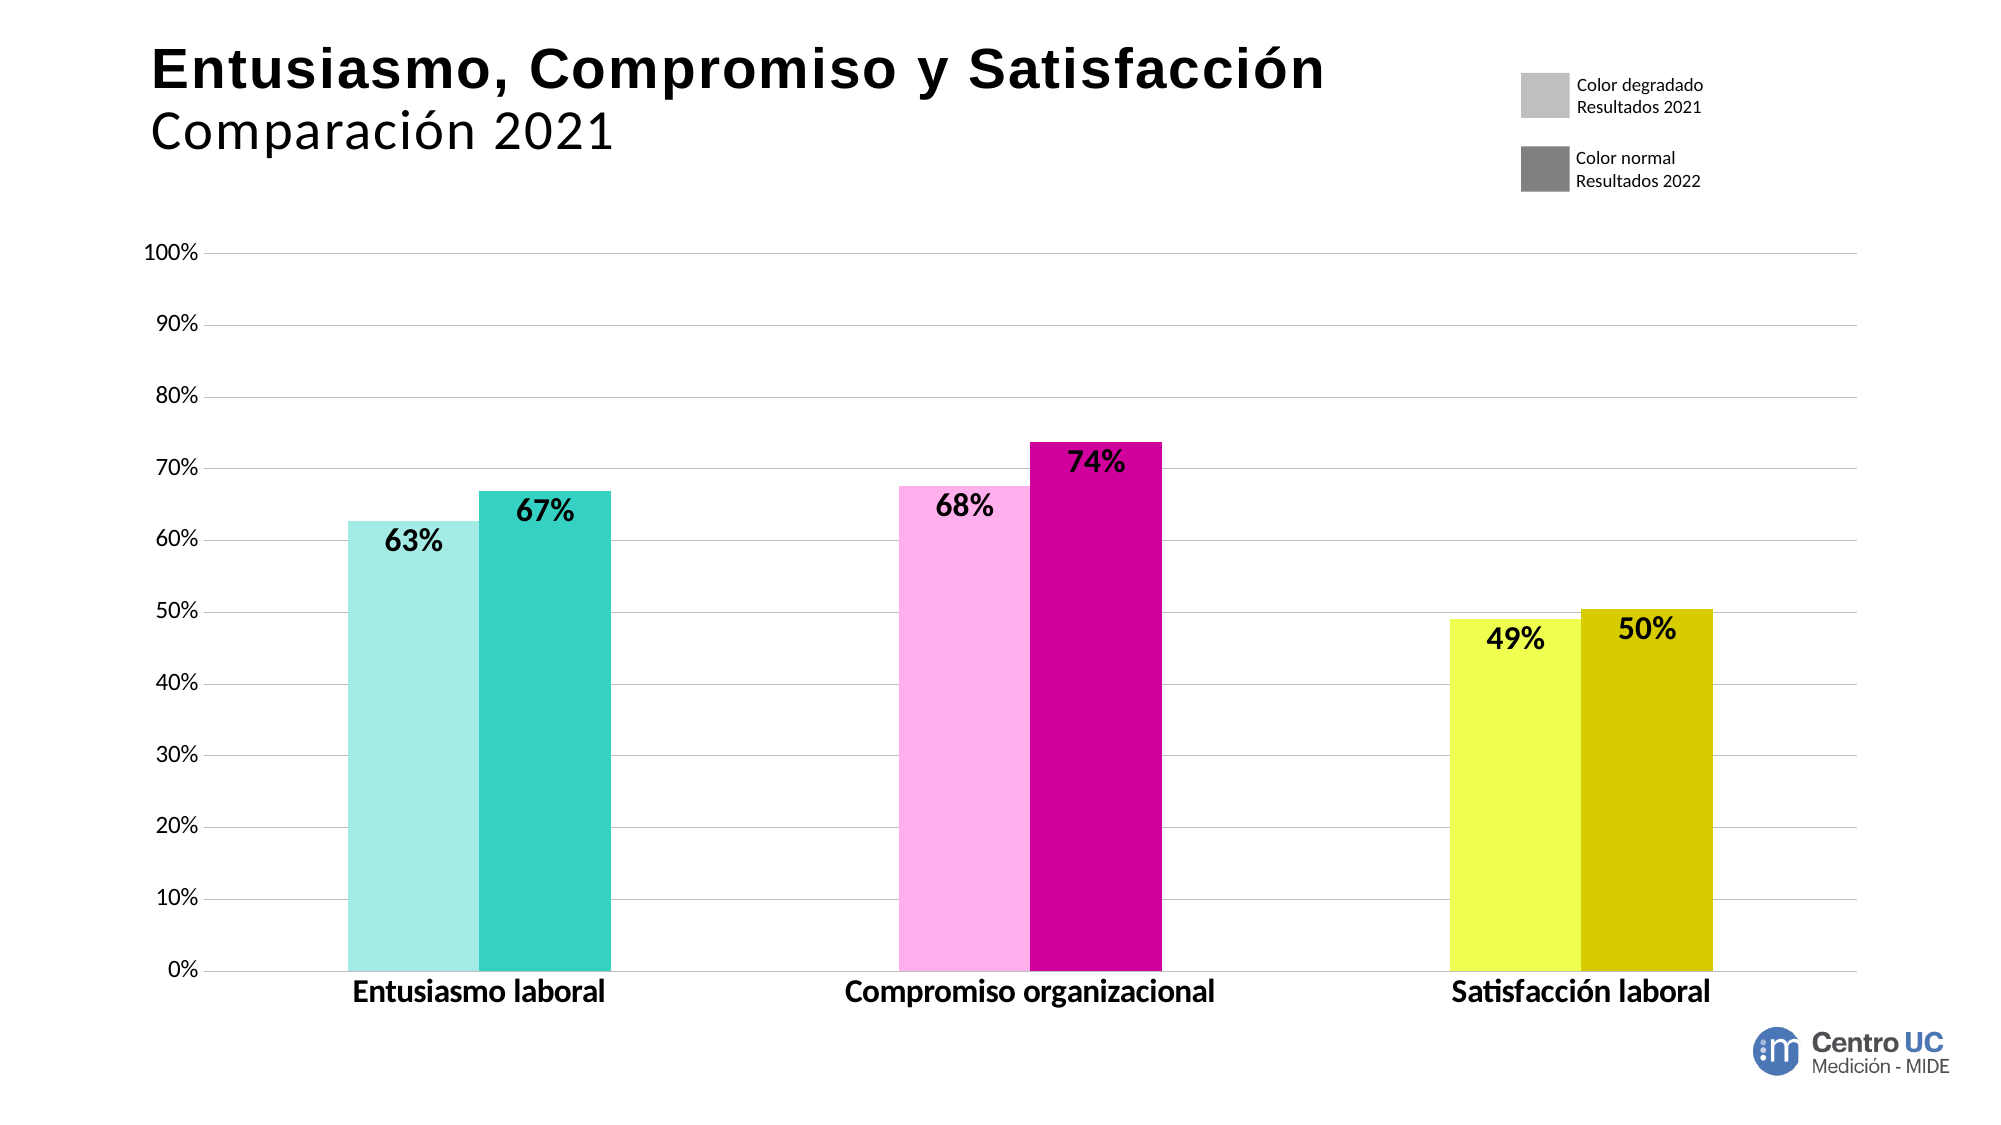

# Entusiasmo, Compromiso y Satisfacción Comparación 2021
Color degradado
Resultados 2021

Color normal
Resultados 2022

### Chart

| Category | 2021 | 2022 |
|---|---|---|
| Entusiasmo laboral | 0.6276978417266187 | 0.6692160611854685 |
| Compromiso organizacional | 0.6762589928057554 | 0.7380497131931166 |
| Satisfacción laboral | 0.4910071942446043 | 0.5047801147227533 |